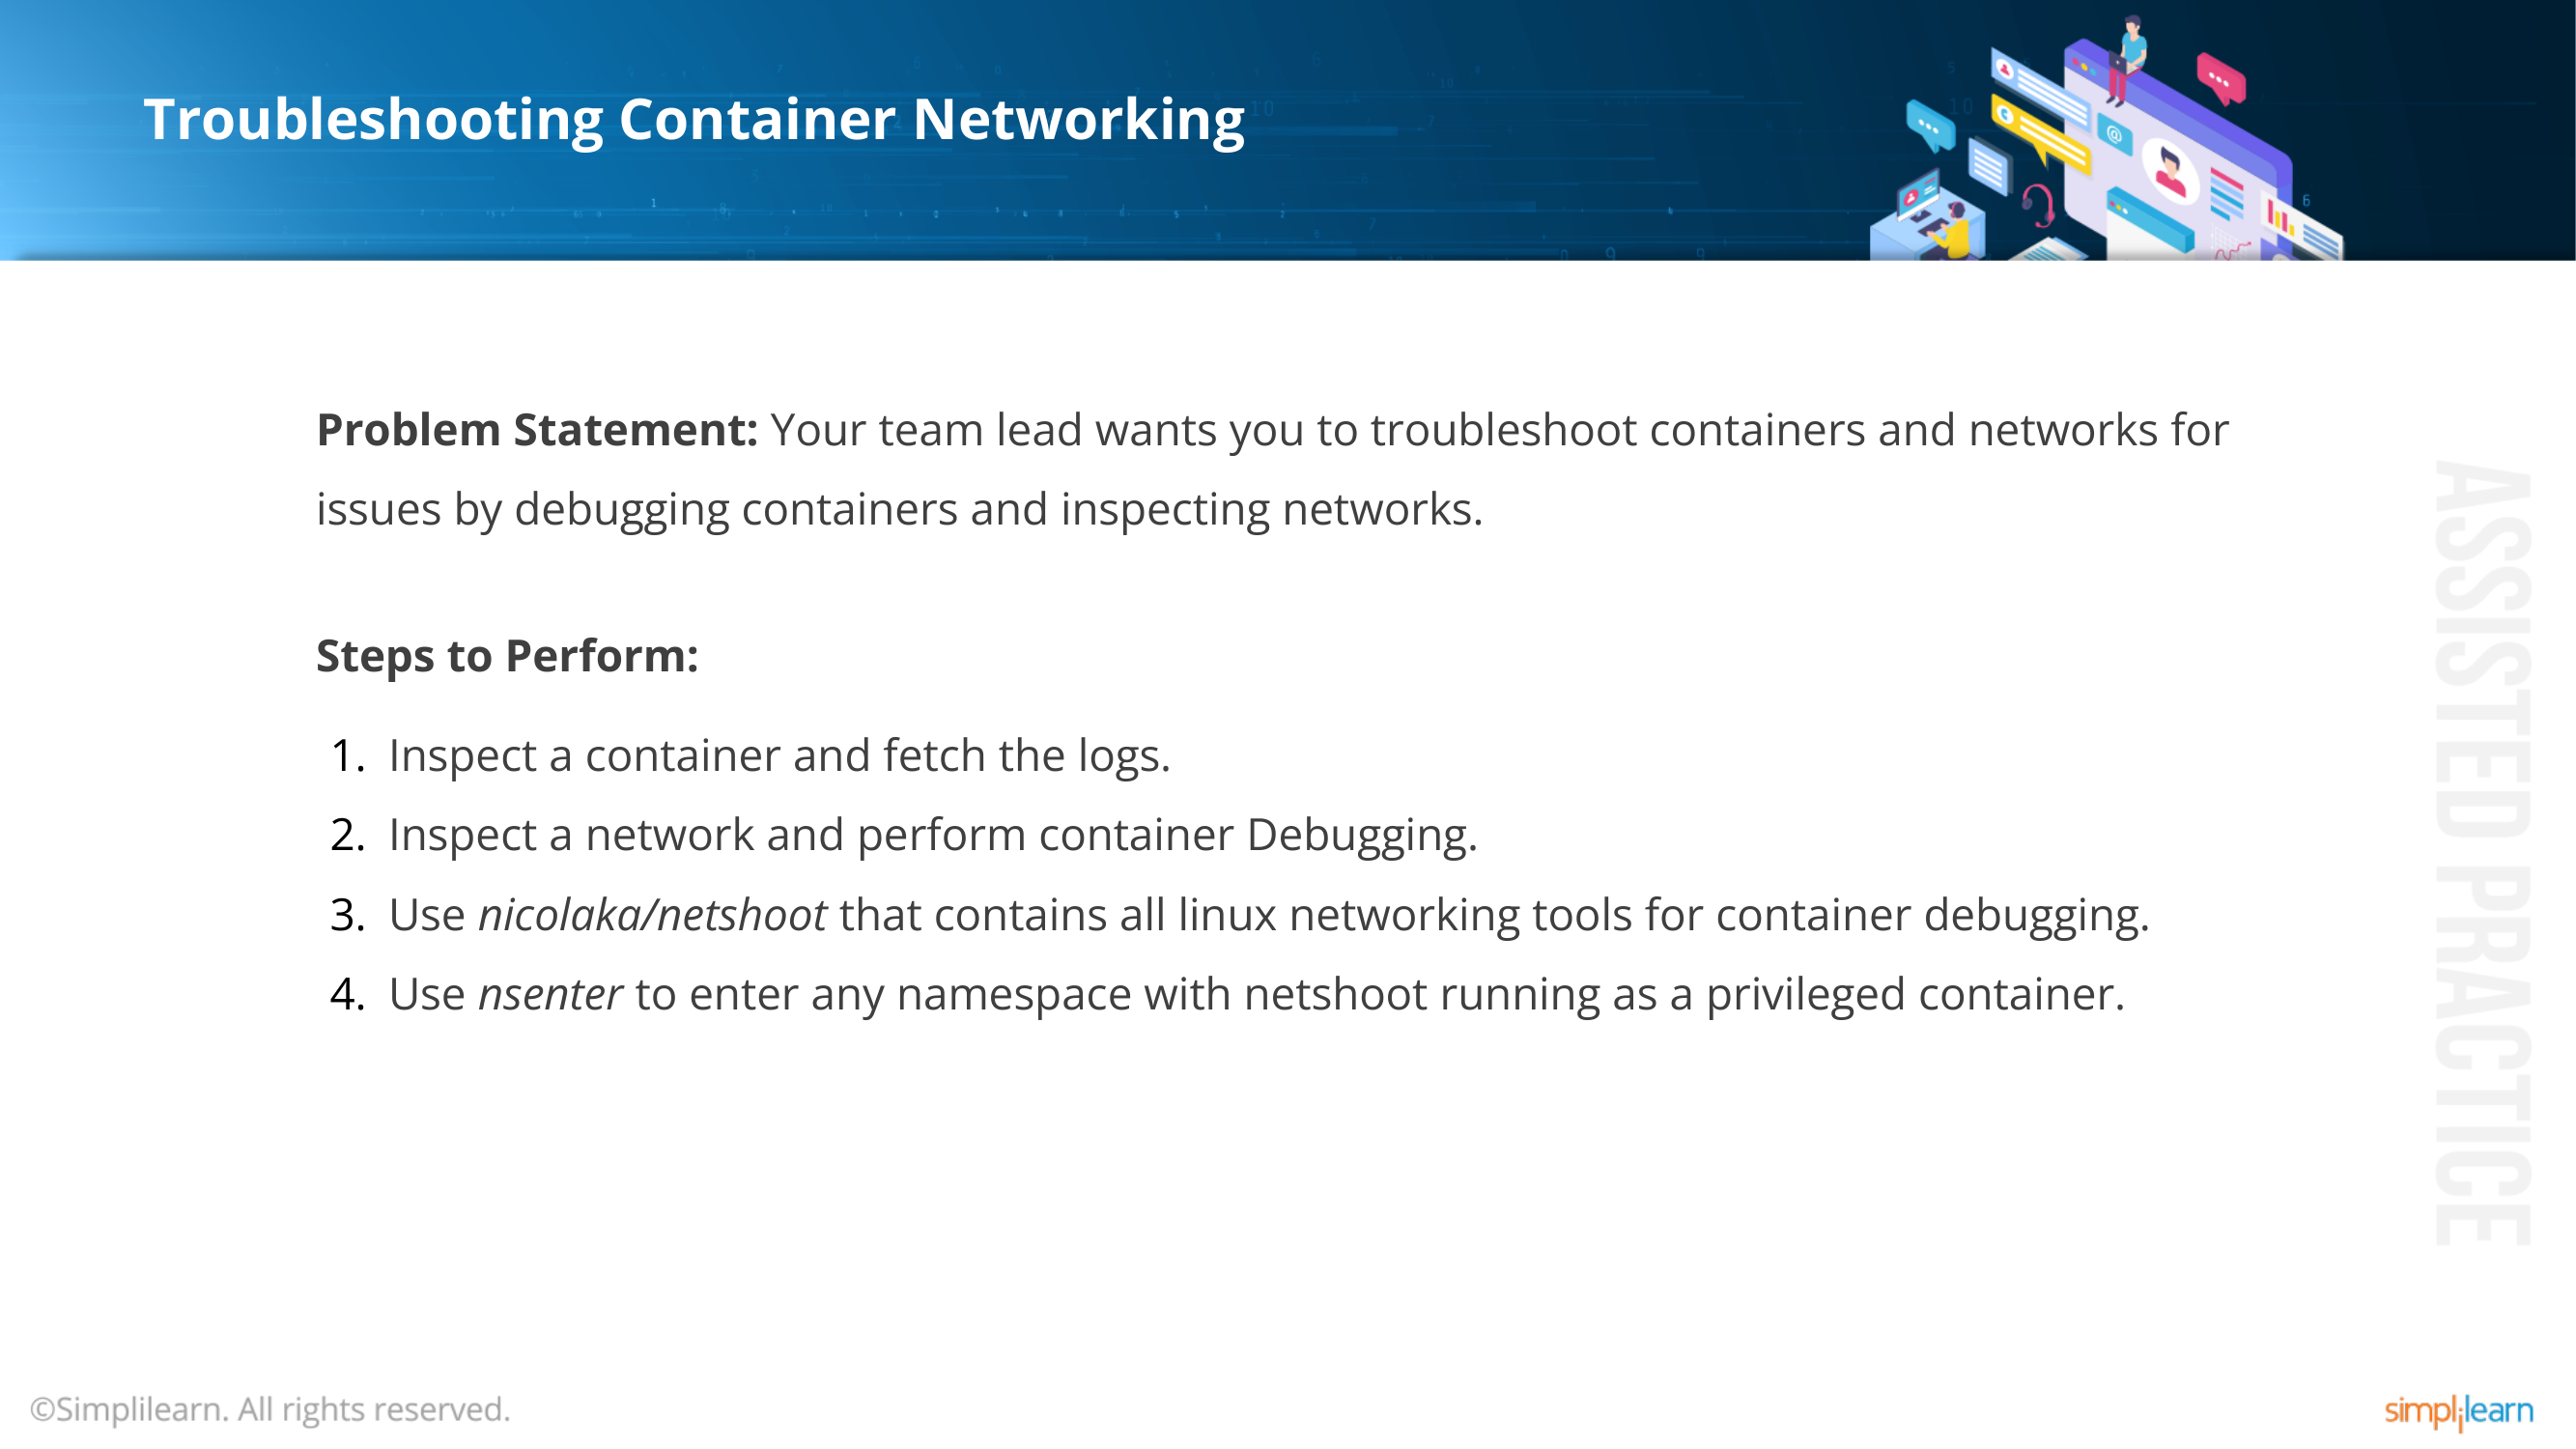

# Troubleshooting Container Networking
Problem Statement: Your team lead wants you to troubleshoot containers and networks for issues by debugging containers and inspecting networks.

Steps to Perform:
Inspect a container and fetch the logs.
Inspect a network and perform container Debugging.
Use nicolaka/netshoot that contains all linux networking tools for container debugging.
Use nsenter to enter any namespace with netshoot running as a privileged container.